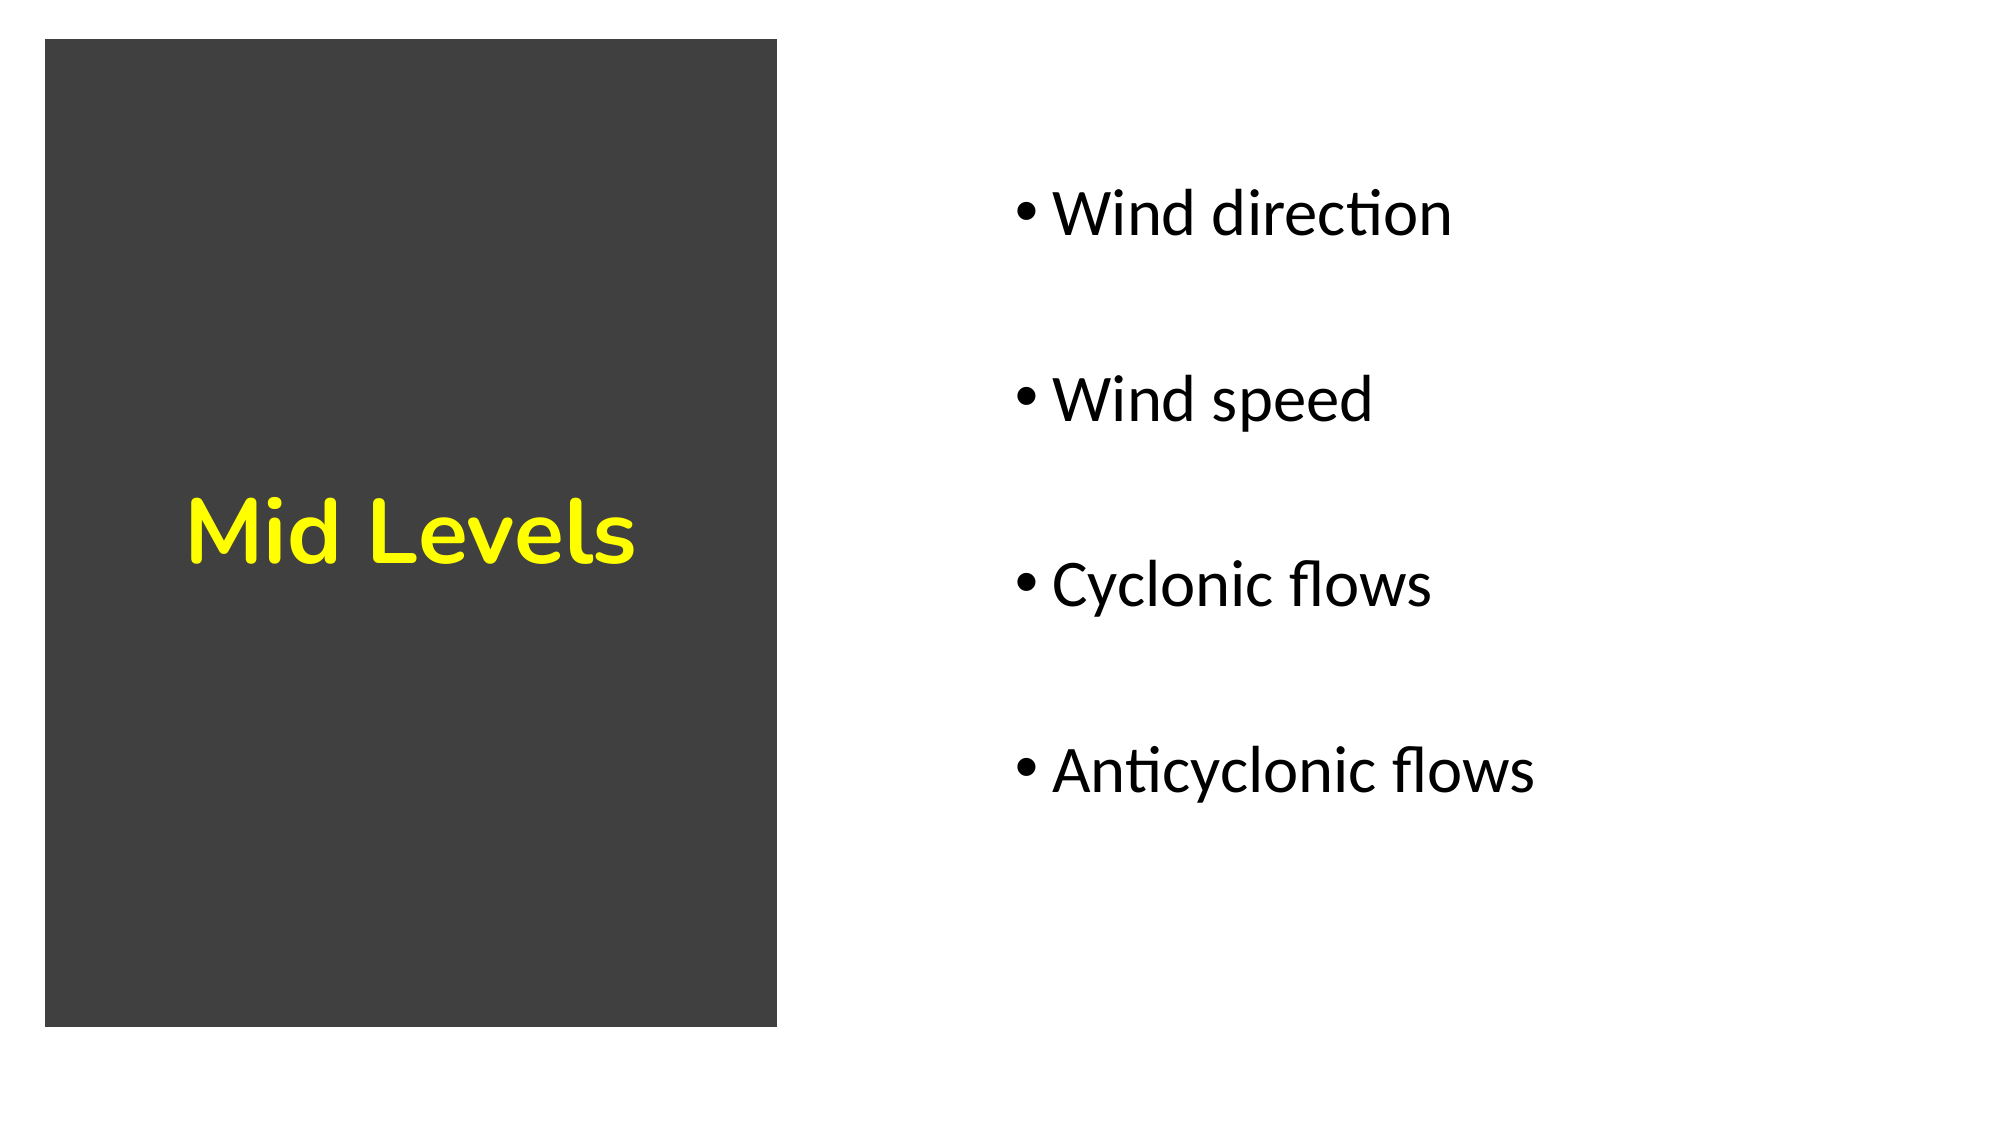

# Mid Levels
Wind direction

Wind speed

Cyclonic flows

Anticyclonic flows